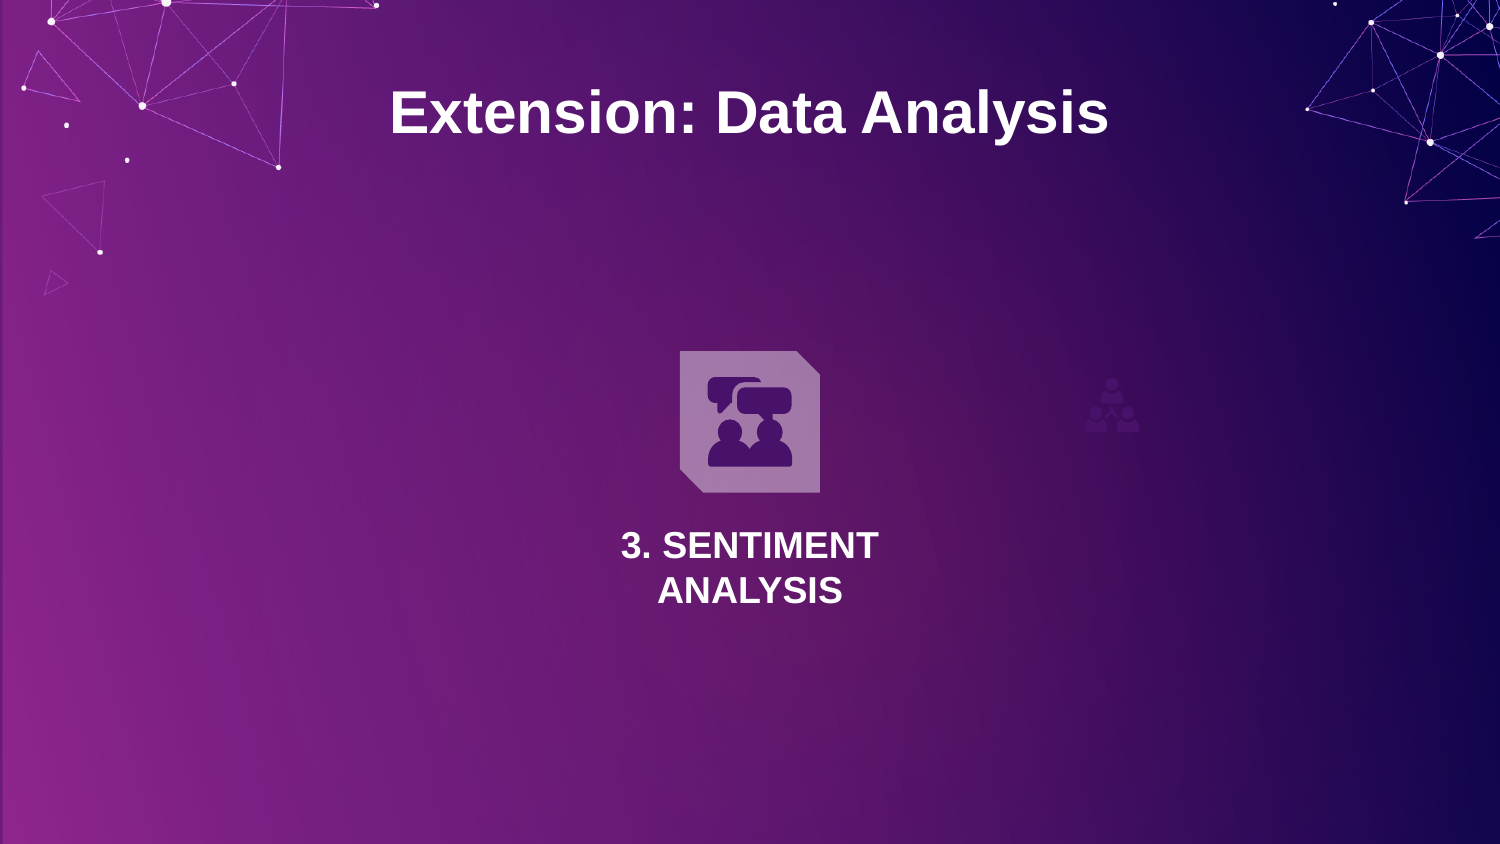

# Extension: Data Analysis

3. SENTIMENT
ANALYSIS